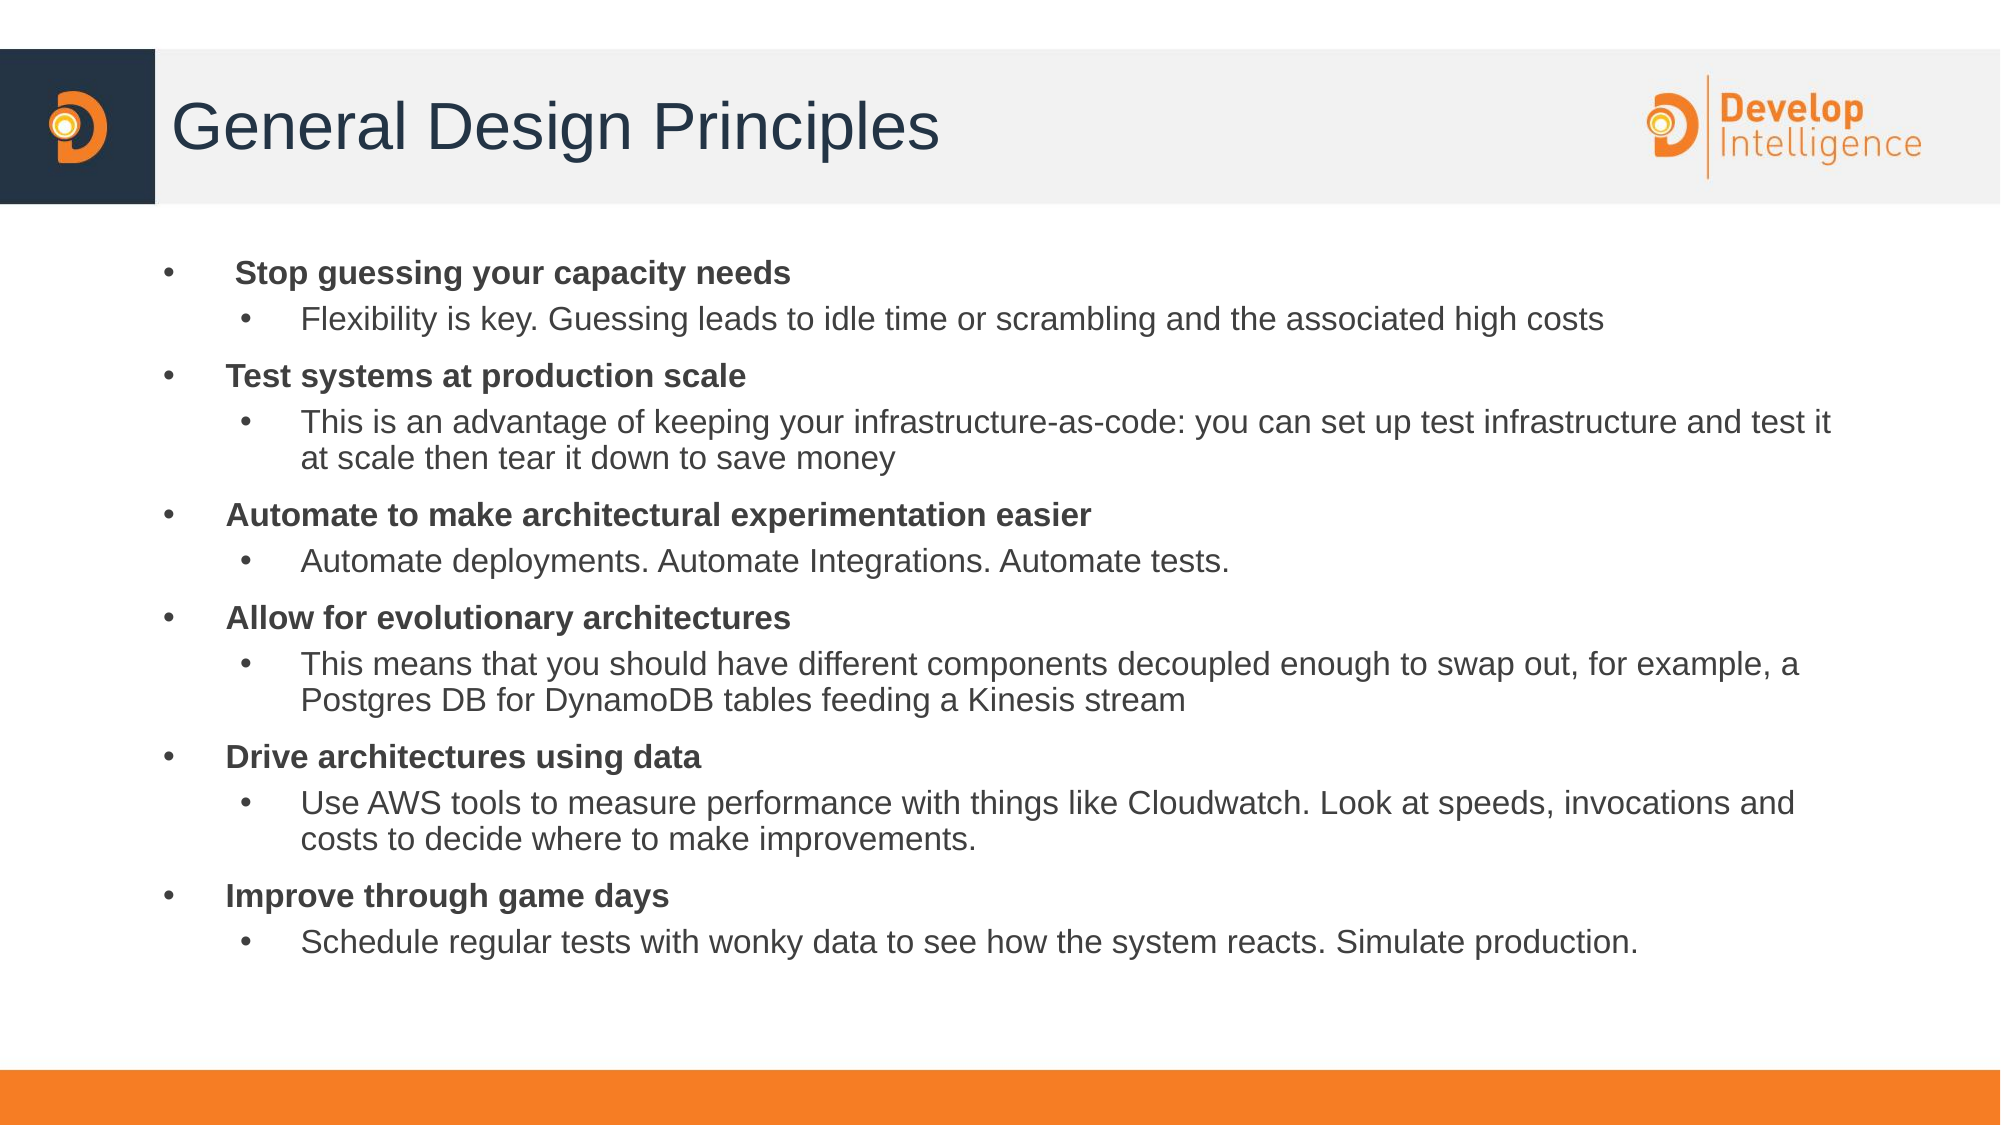

# General Design Principles
 Stop guessing your capacity needs
Flexibility is key. Guessing leads to idle time or scrambling and the associated high costs
Test systems at production scale
This is an advantage of keeping your infrastructure-as-code: you can set up test infrastructure and test it at scale then tear it down to save money
Automate to make architectural experimentation easier
Automate deployments. Automate Integrations. Automate tests.
Allow for evolutionary architectures
This means that you should have different components decoupled enough to swap out, for example, a Postgres DB for DynamoDB tables feeding a Kinesis stream
Drive architectures using data
Use AWS tools to measure performance with things like Cloudwatch. Look at speeds, invocations and costs to decide where to make improvements.
Improve through game days
Schedule regular tests with wonky data to see how the system reacts. Simulate production.